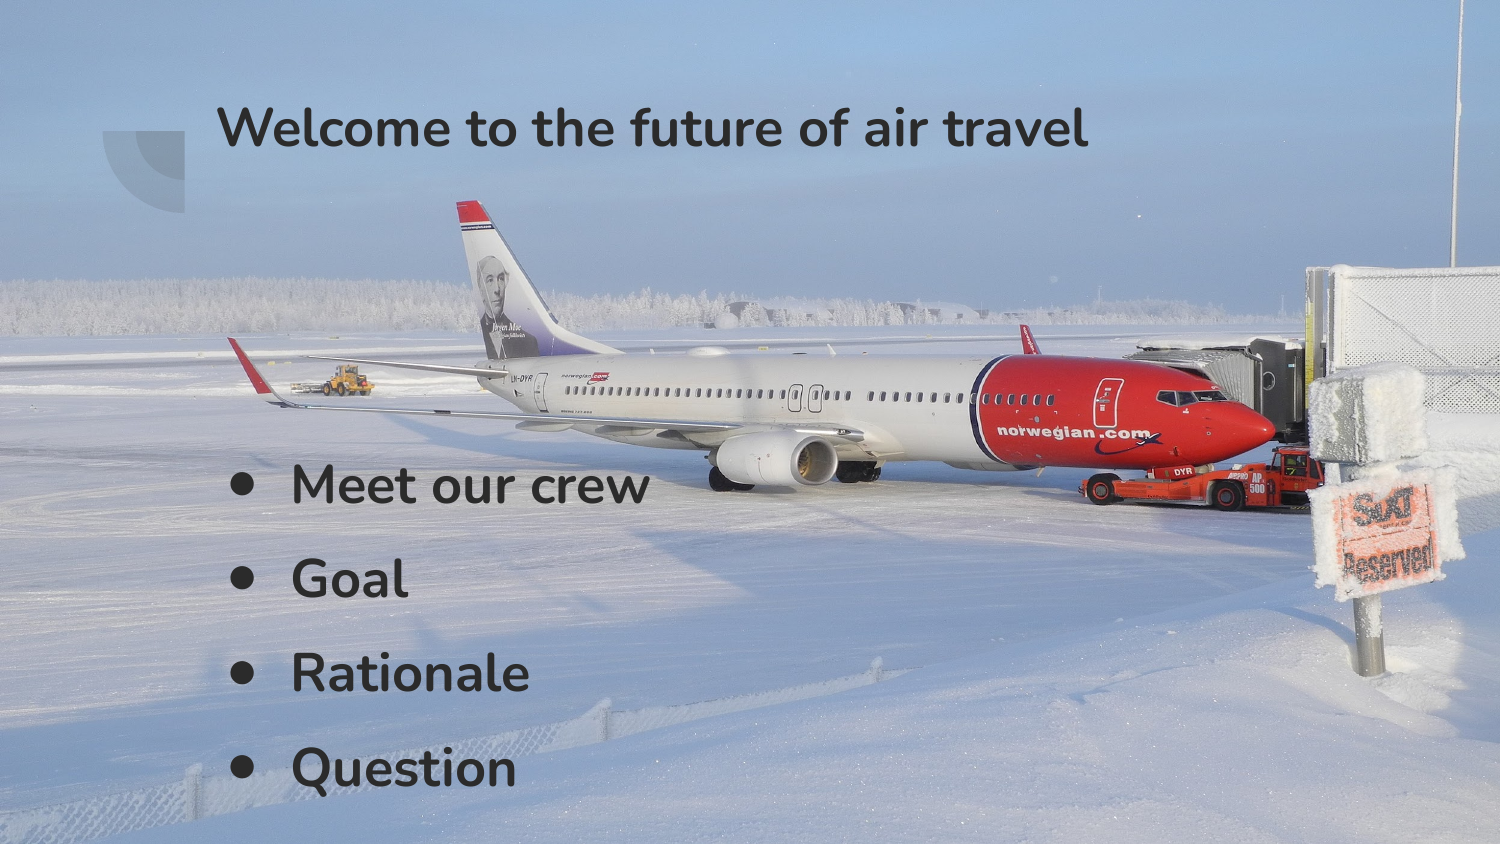

Welcome to the future of air travel

Meet our crew
Goal
Rationale
Question